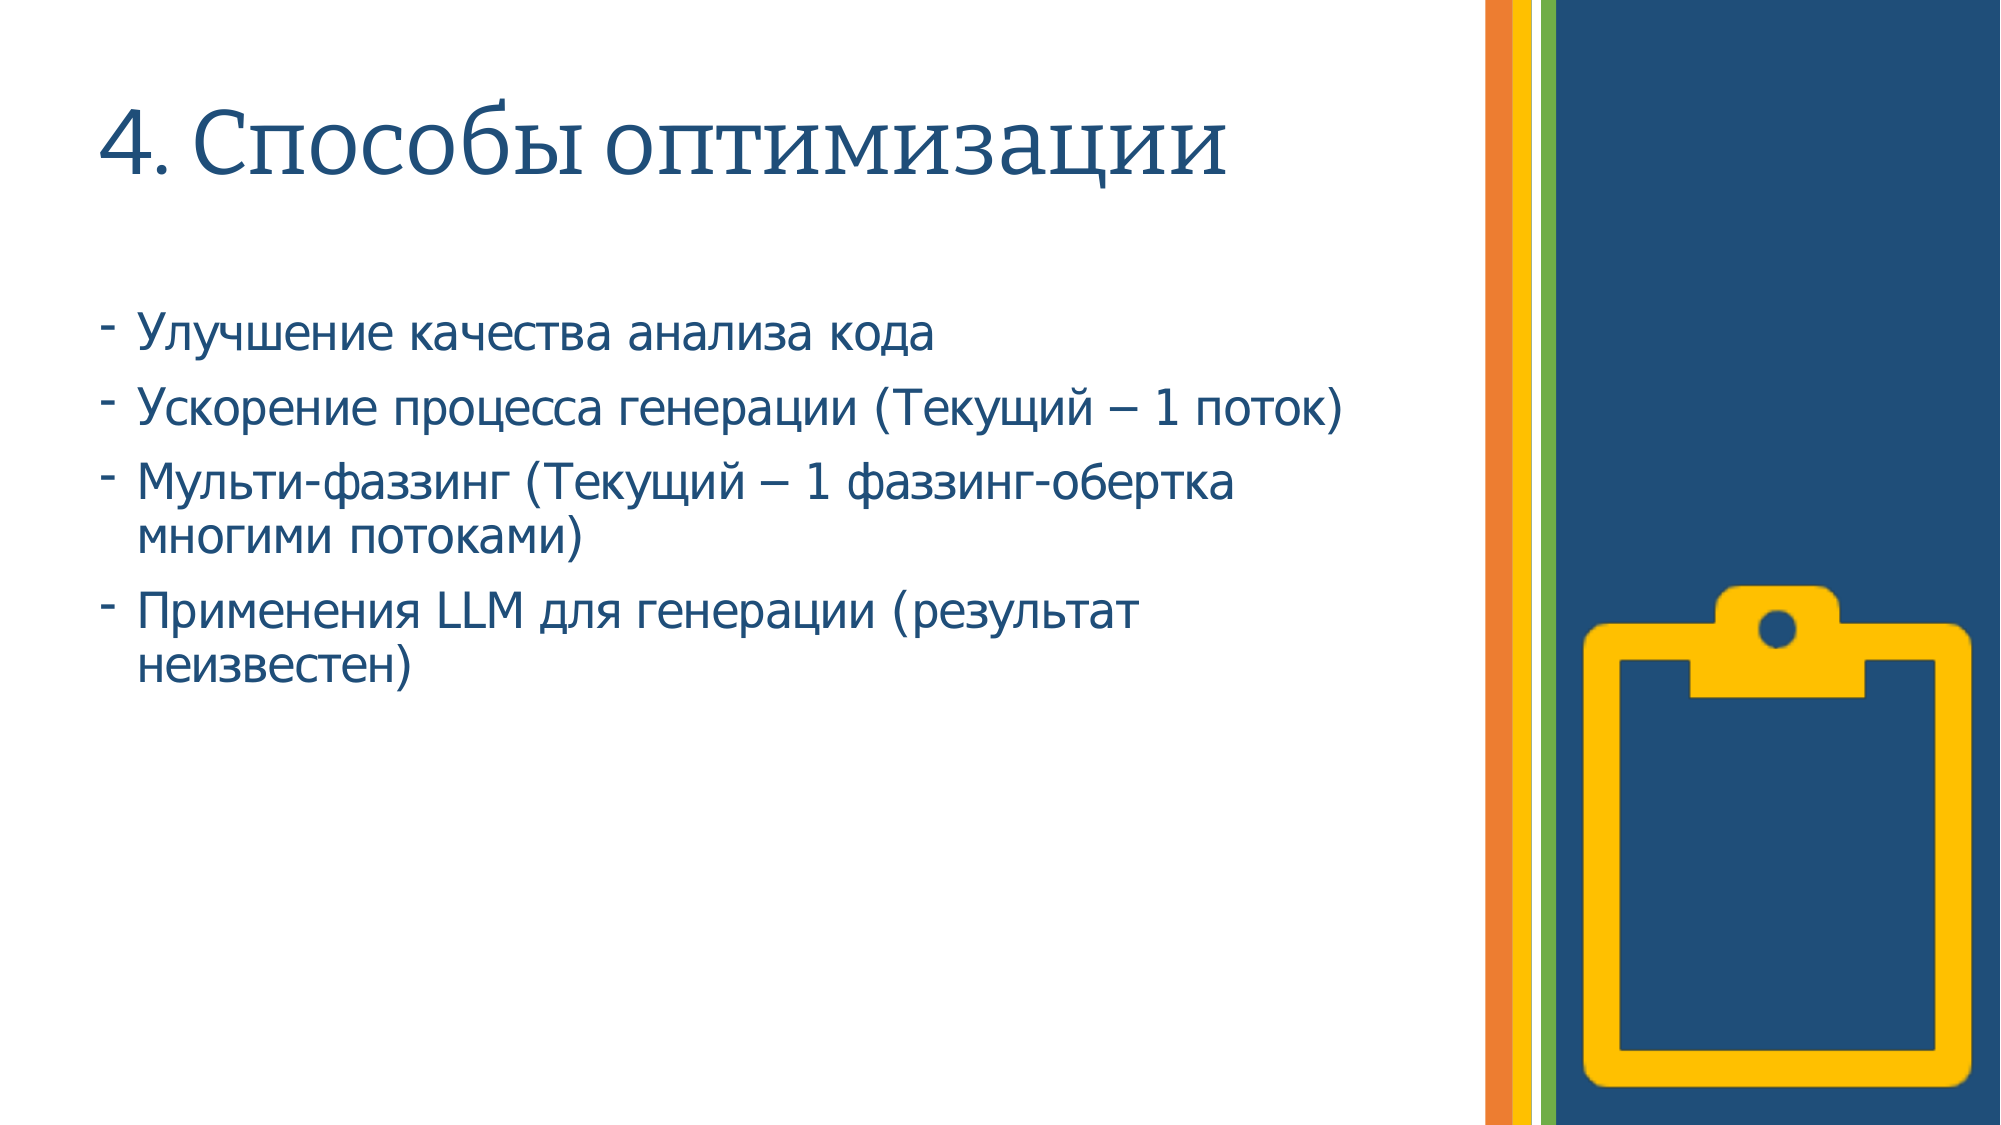

# 4. Способы оптимизации
Улучшение качества анализа кода
Ускорение процесса генерации (Текущий – 1 поток)
Мульти-фаззинг (Текущий – 1 фаззинг-обертка многими потоками)
Применения LLM для генерации (результат неизвестен)